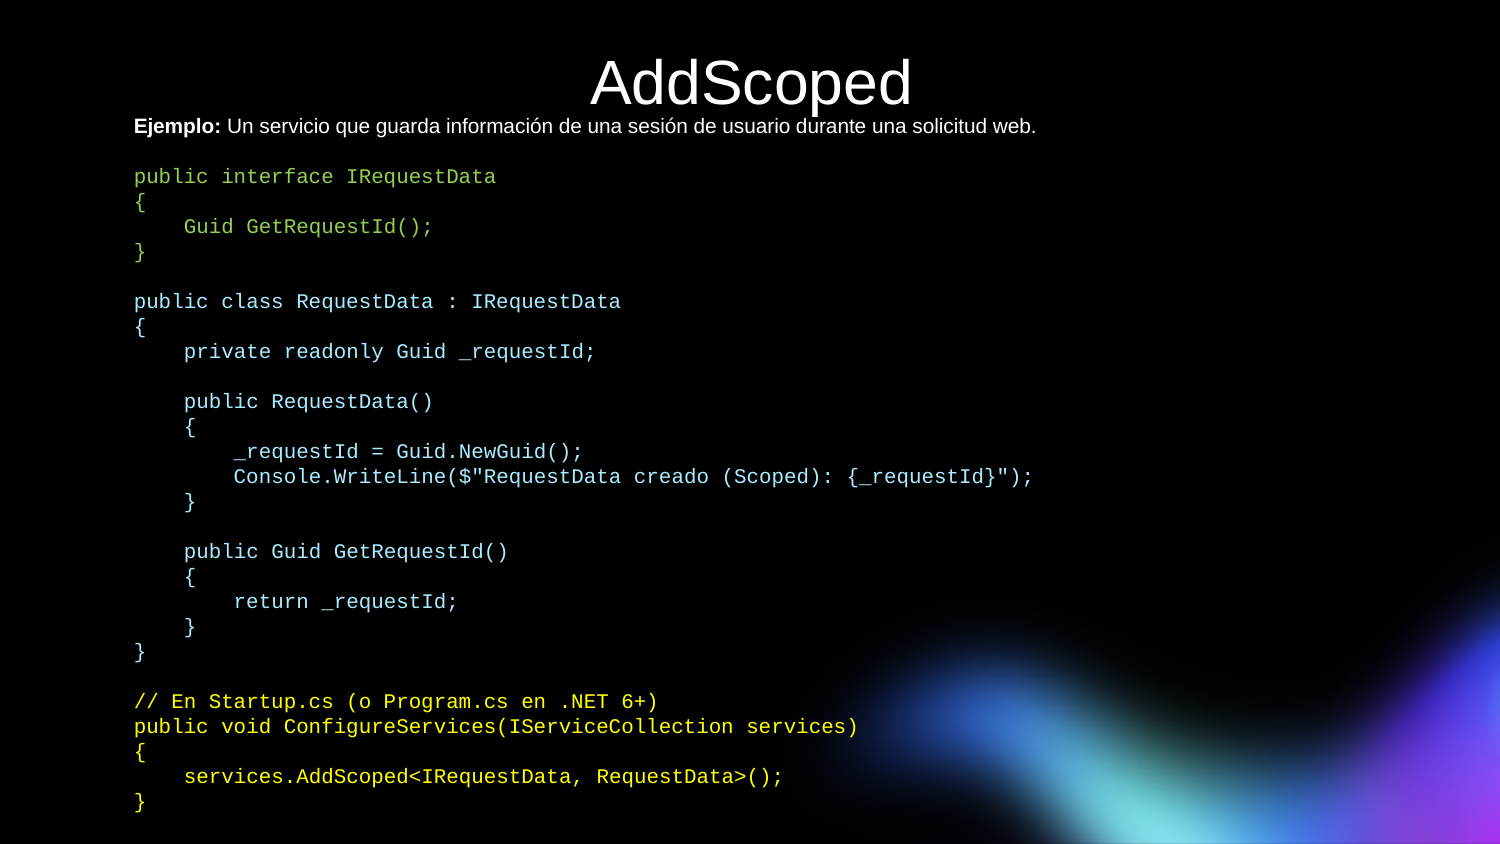

# AddScoped
Ejemplo: Un servicio que guarda información de una sesión de usuario durante una solicitud web.

public interface IRequestData
{
    Guid GetRequestId();
}

public class RequestData : IRequestData
{
    private readonly Guid _requestId;

    public RequestData()
    {
        _requestId = Guid.NewGuid();
        Console.WriteLine($"RequestData creado (Scoped): {_requestId}");
    }

    public Guid GetRequestId()
    {
        return _requestId;
    }
}

// En Startup.cs (o Program.cs en .NET 6+)
public void ConfigureServices(IServiceCollection services)
{
    services.AddScoped<IRequestData, RequestData>();
}